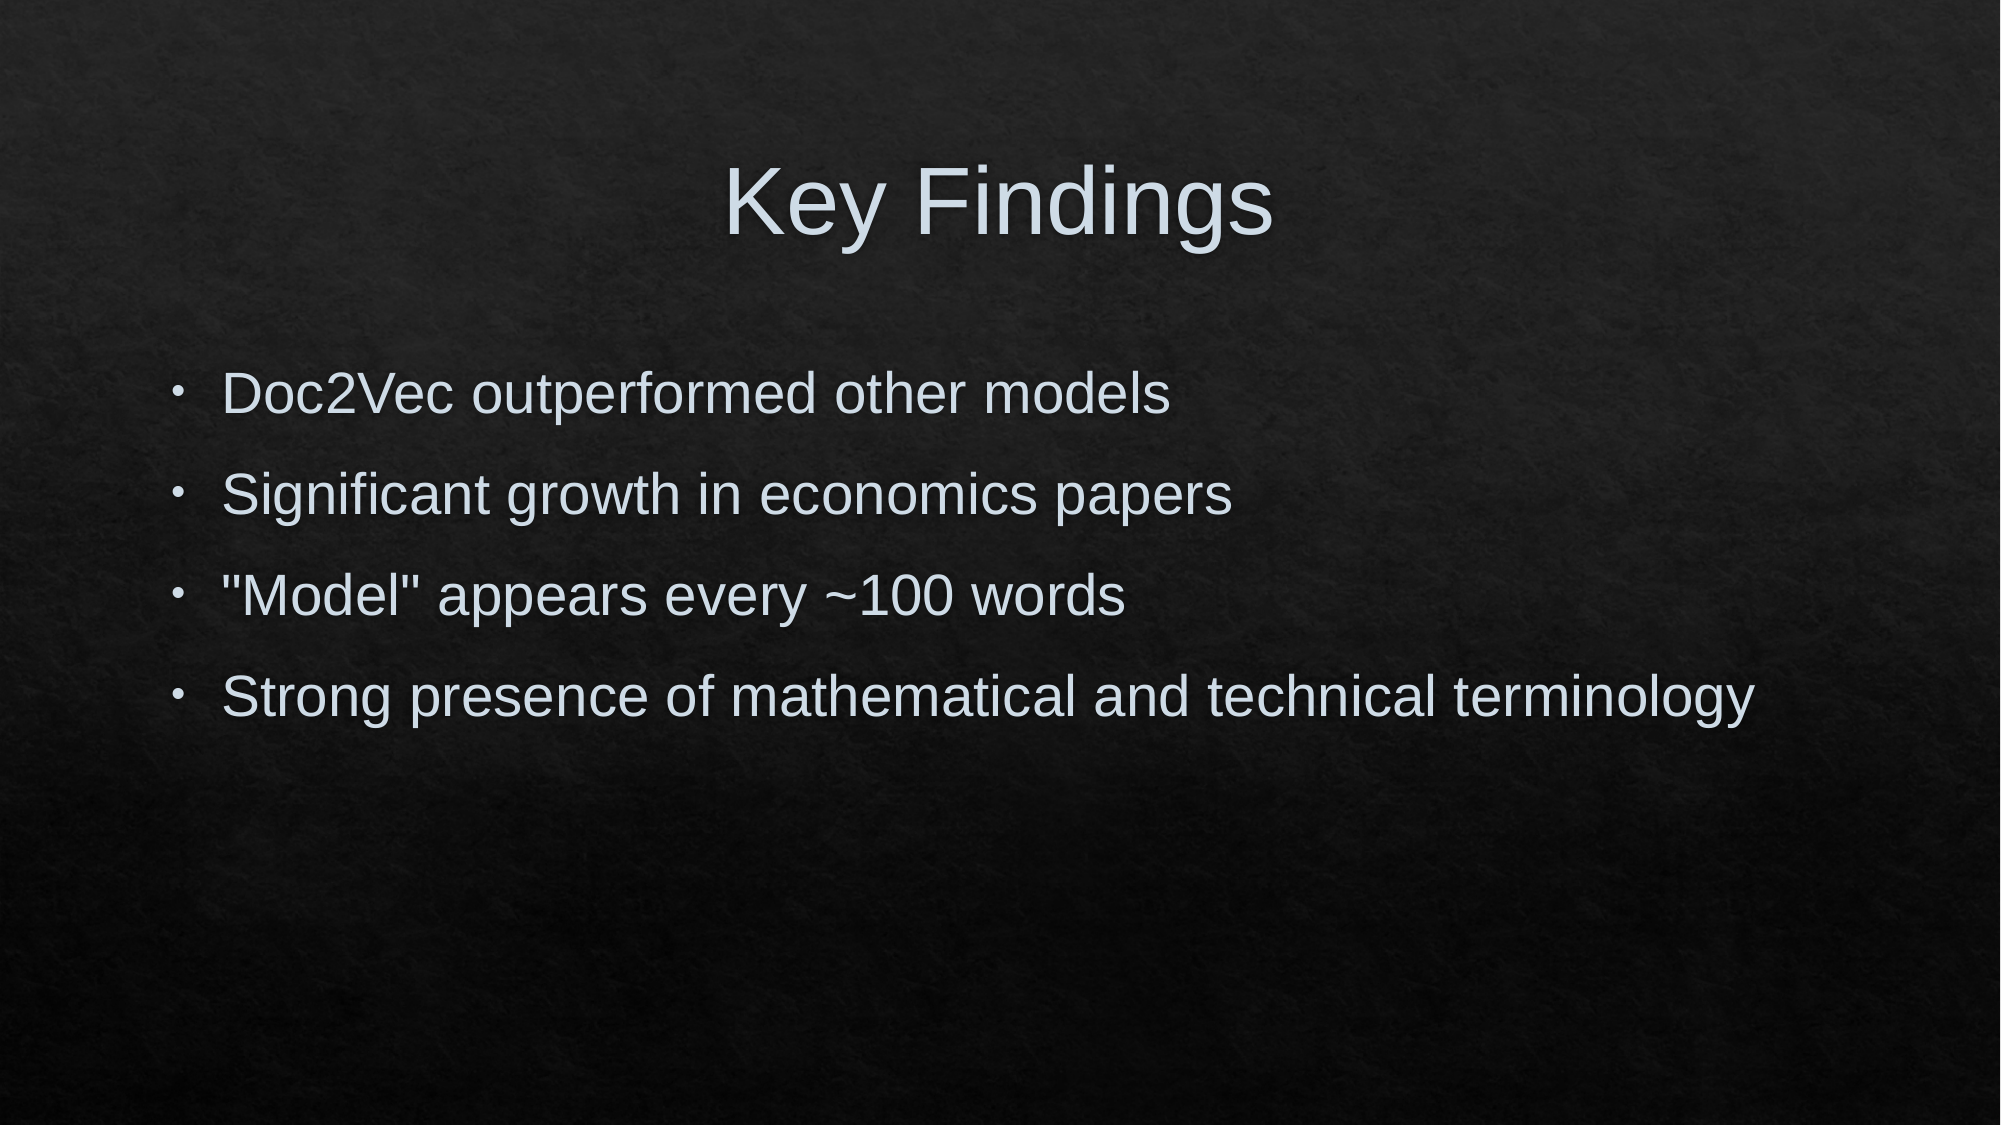

# Key Findings
Doc2Vec outperformed other models
Significant growth in economics papers
"Model" appears every ~100 words
Strong presence of mathematical and technical terminology